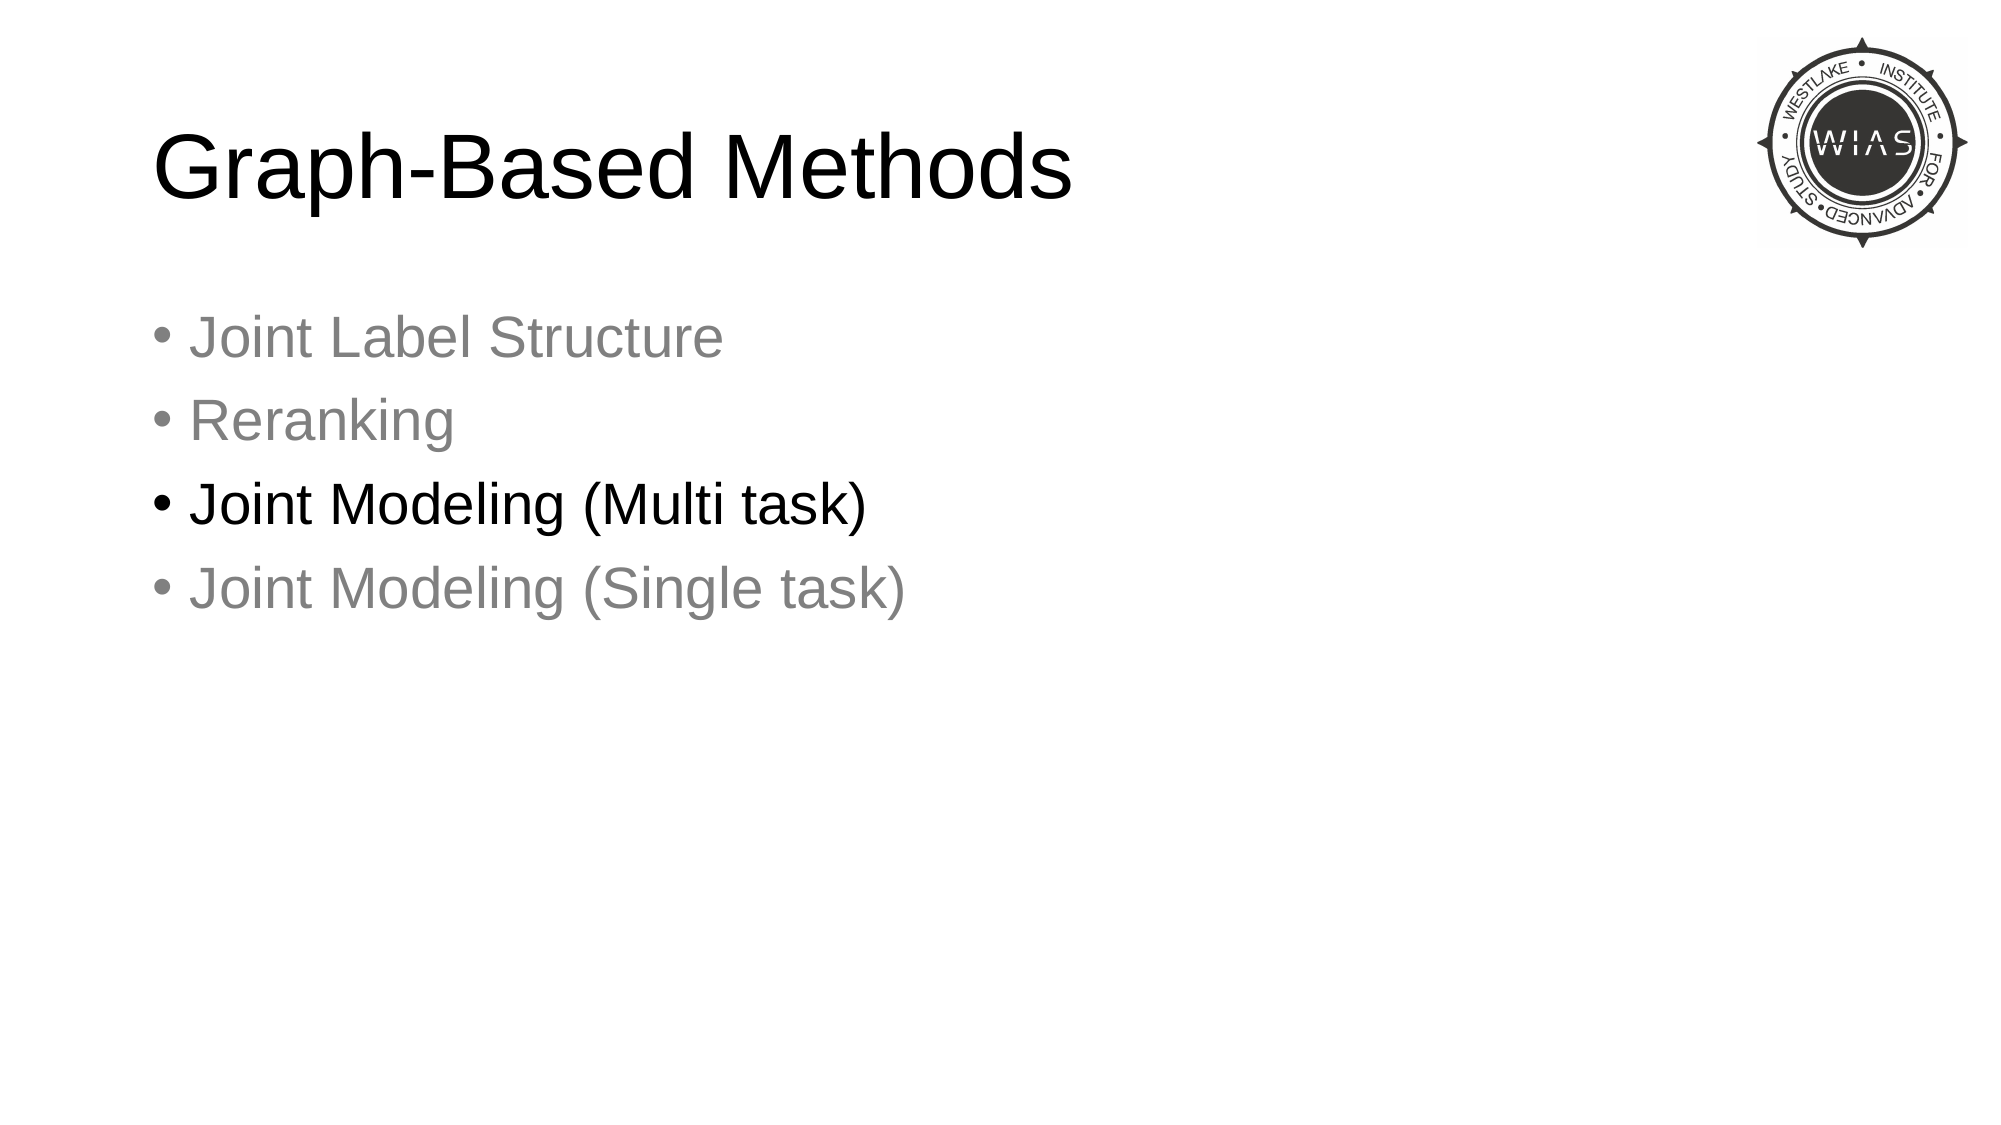

# Graph-Based Methods
Joint Label Structure
Reranking
Joint Modeling (Multi task)
Joint Modeling (Single task)